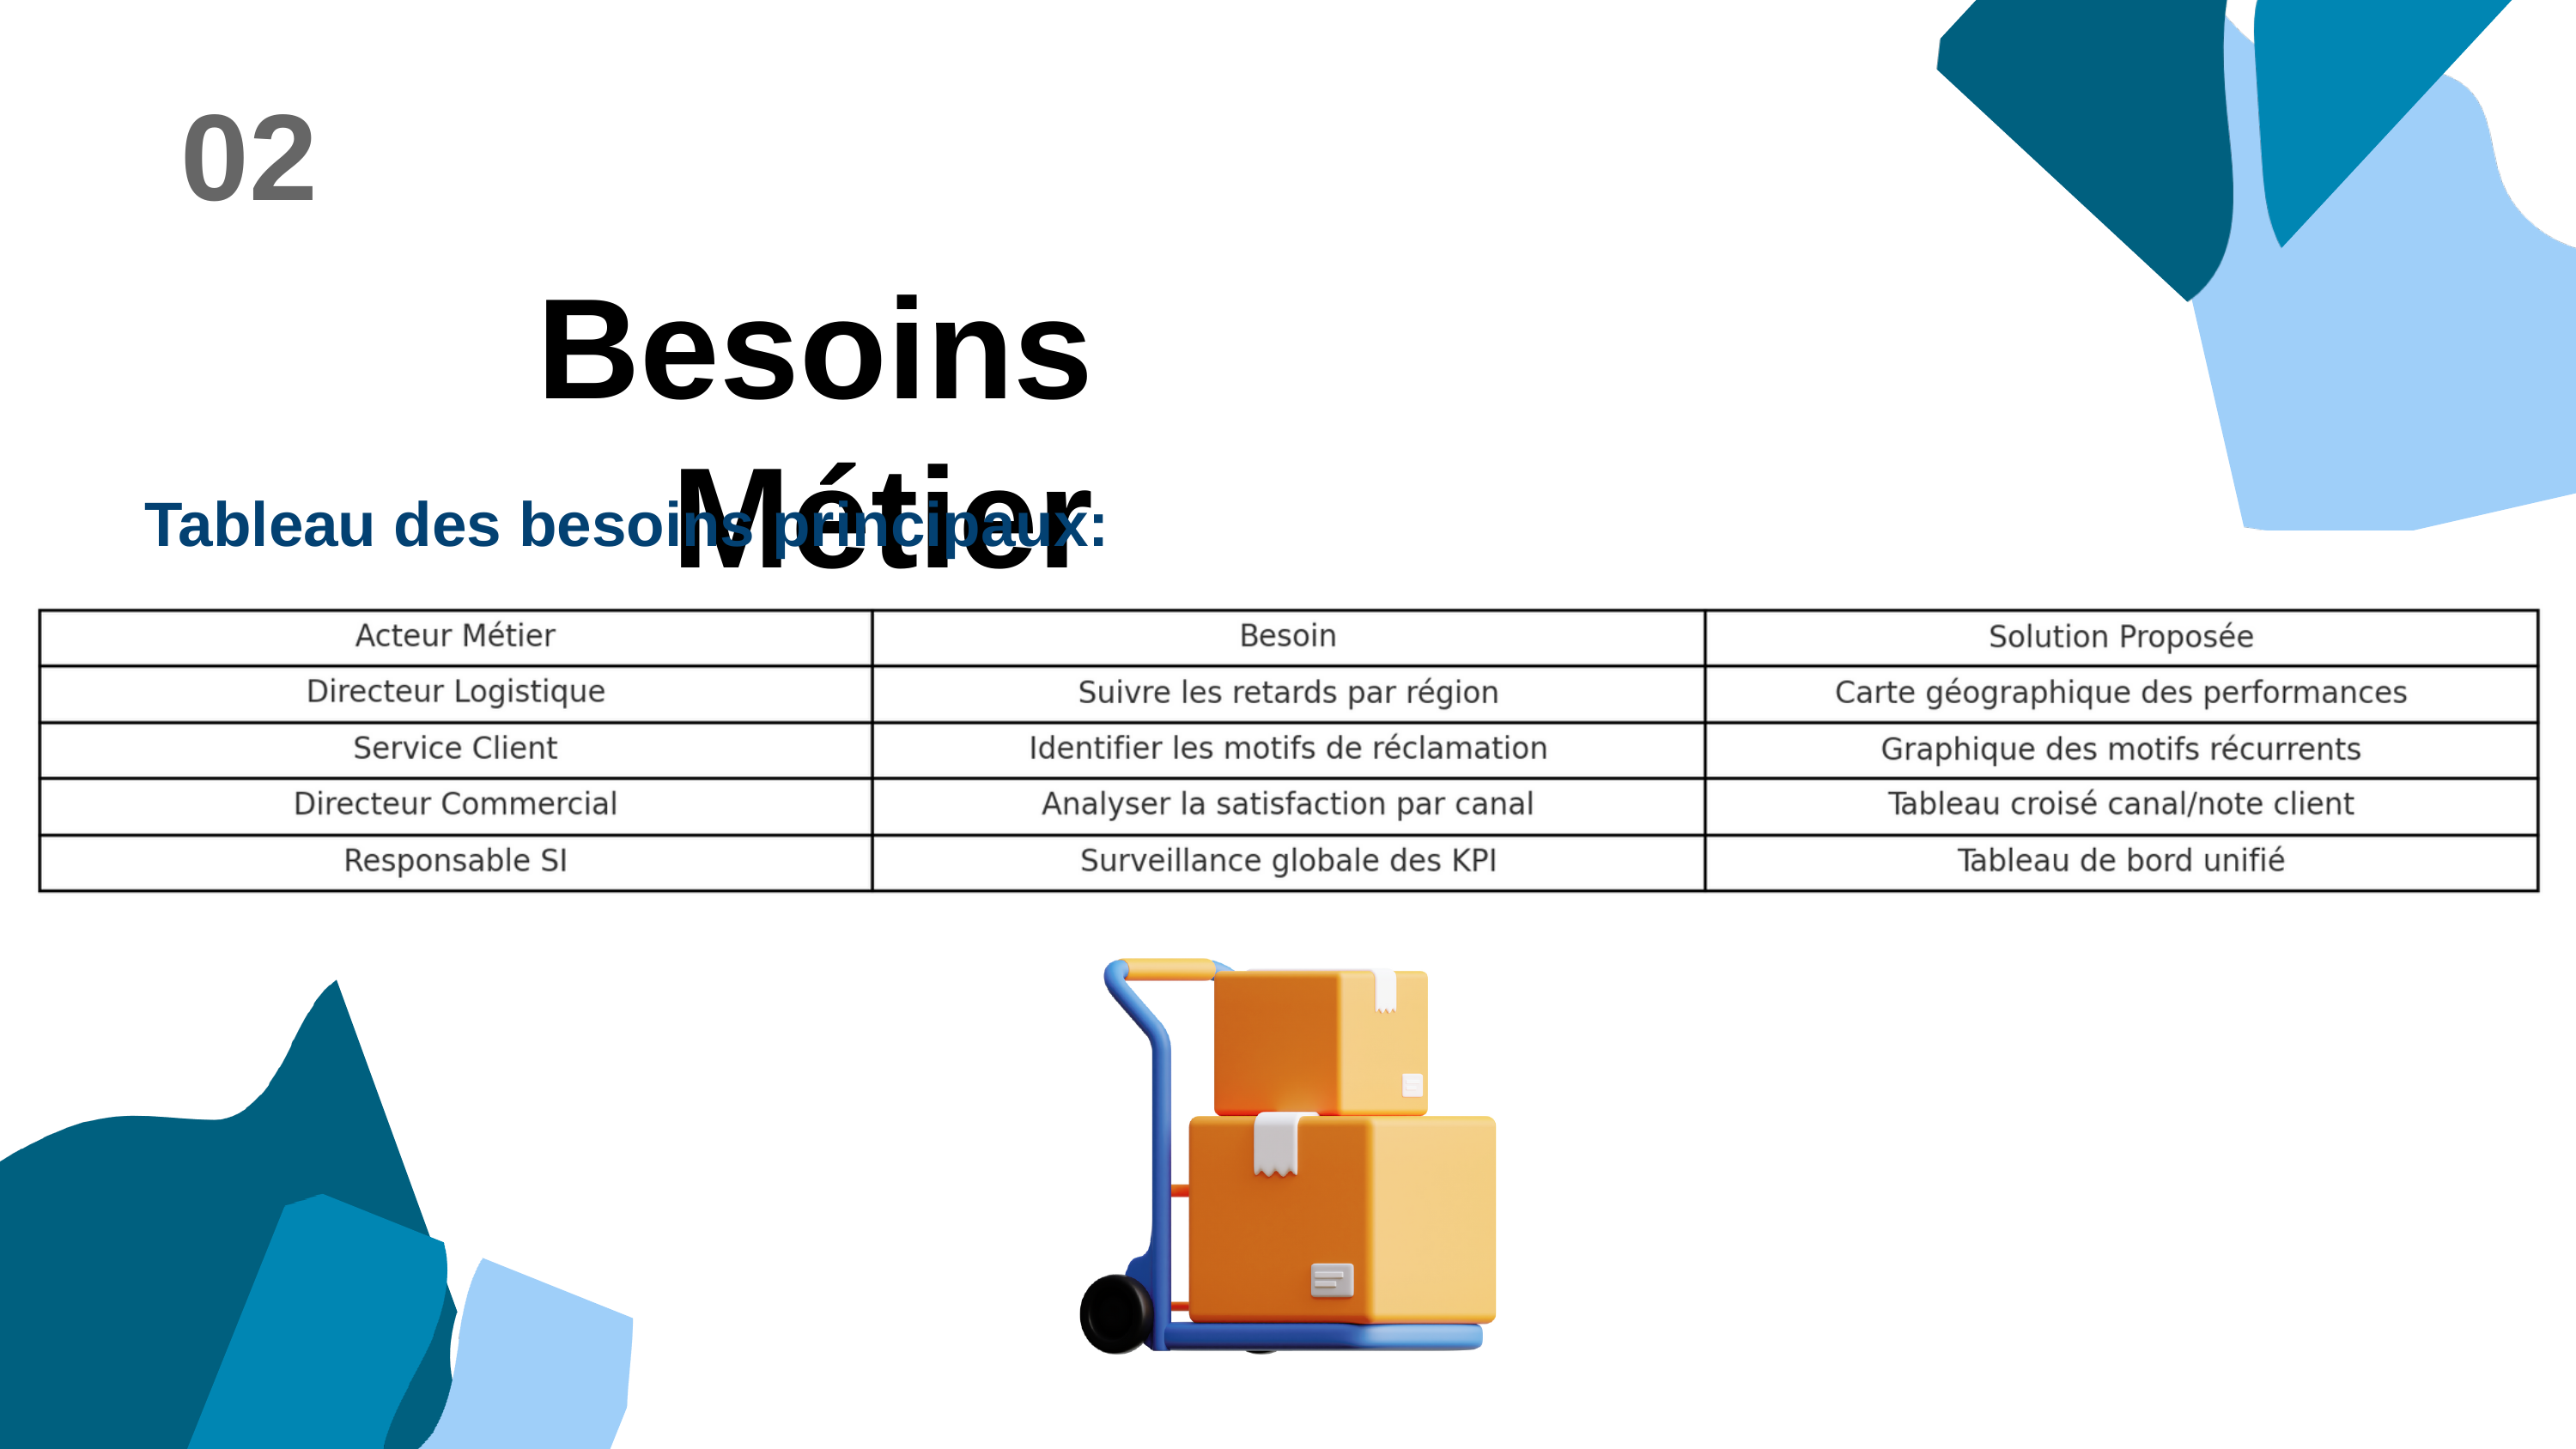

02
Besoins Métier

Tableau des besoins principaux: